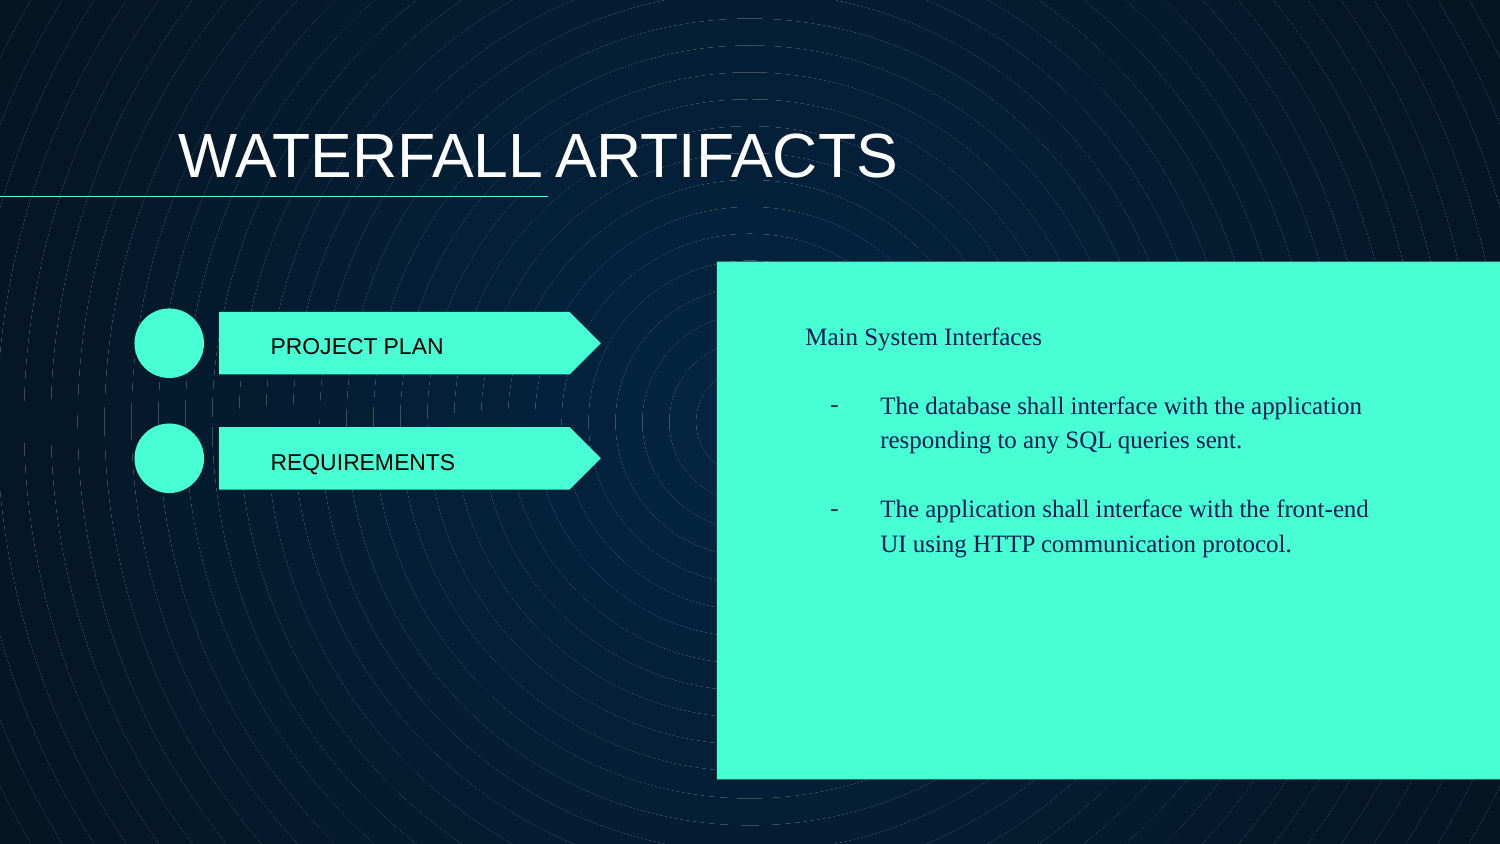

WATERFALL ARTIFACTS
Main System Interfaces

The database shall interface with the application responding to any SQL queries sent.

The application shall interface with the front-end UI using HTTP communication protocol.

# PROJECT PLAN

REQUIREMENTS